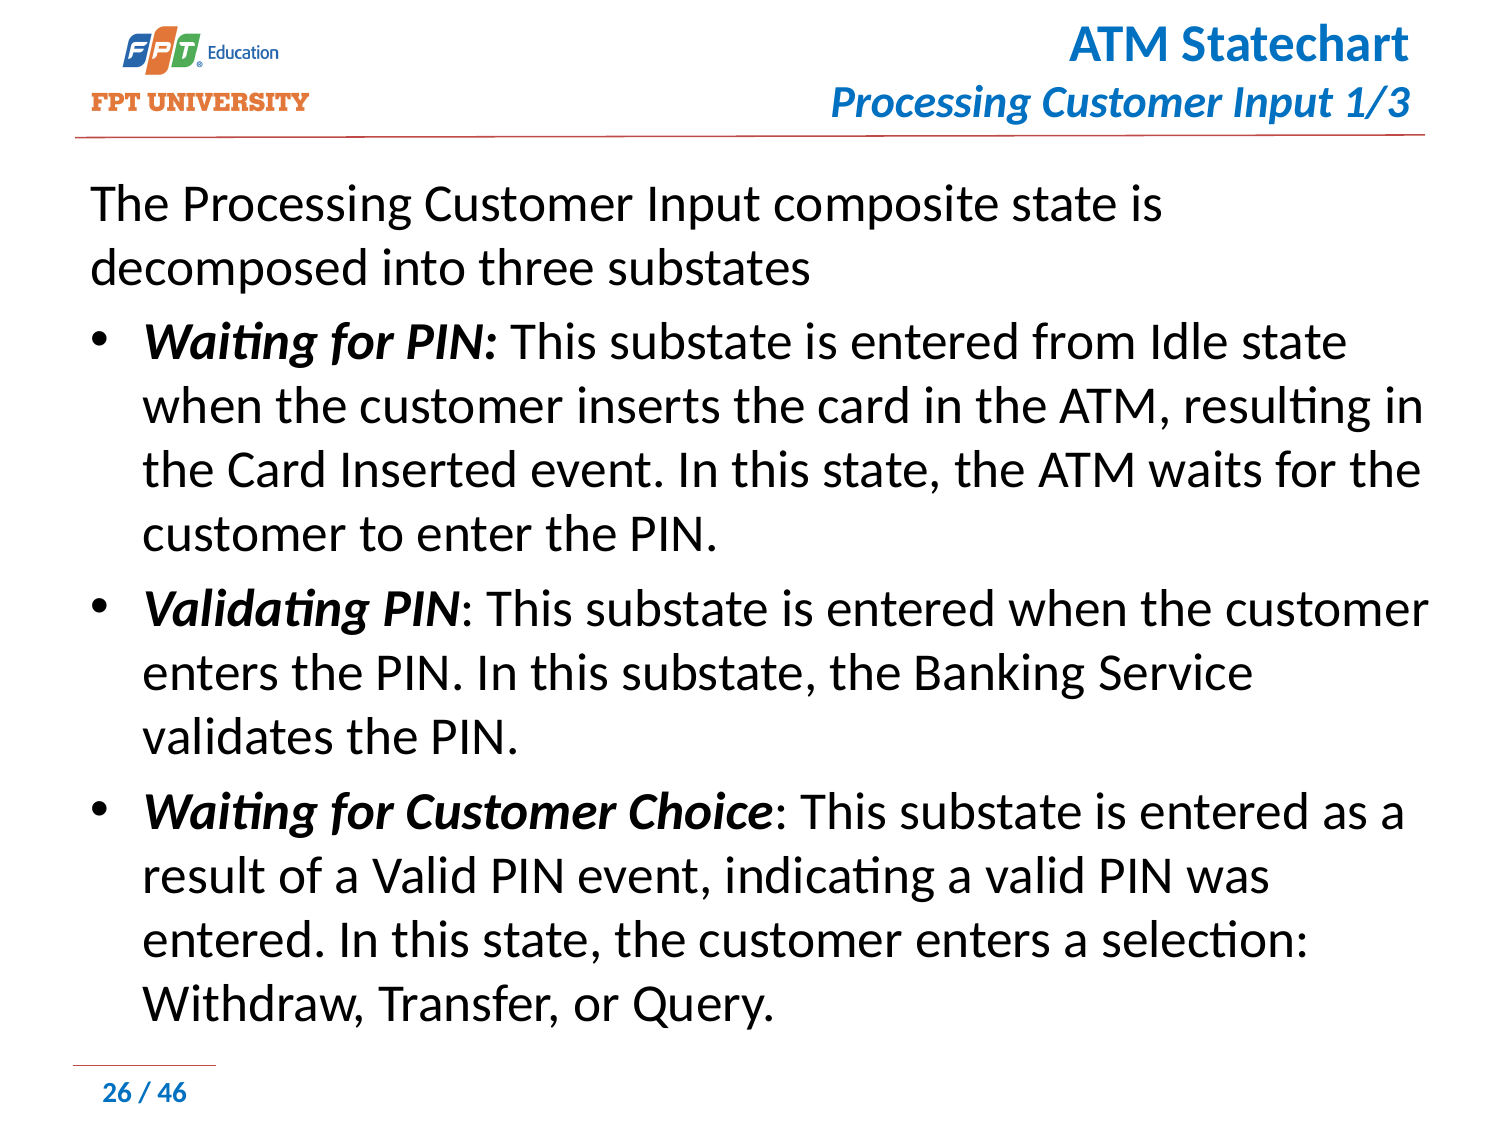

# ATM Statechart ﻿ ﻿Processing Customer Input 1/3
﻿The Processing Customer Input composite state is decomposed into three substates
﻿Waiting for PIN: This substate is entered from Idle state when the customer inserts the card in the ATM, resulting in the Card Inserted event. In this state, the ATM waits for the customer to enter the PIN.
Validating PIN: This substate is entered when the customer enters the PIN. In this substate, the Banking Service validates the PIN.
Waiting for Customer Choice: This substate is entered as a result of a Valid PIN event, indicating a valid PIN was entered. In this state, the customer enters a selection: Withdraw, Transfer, or Query.